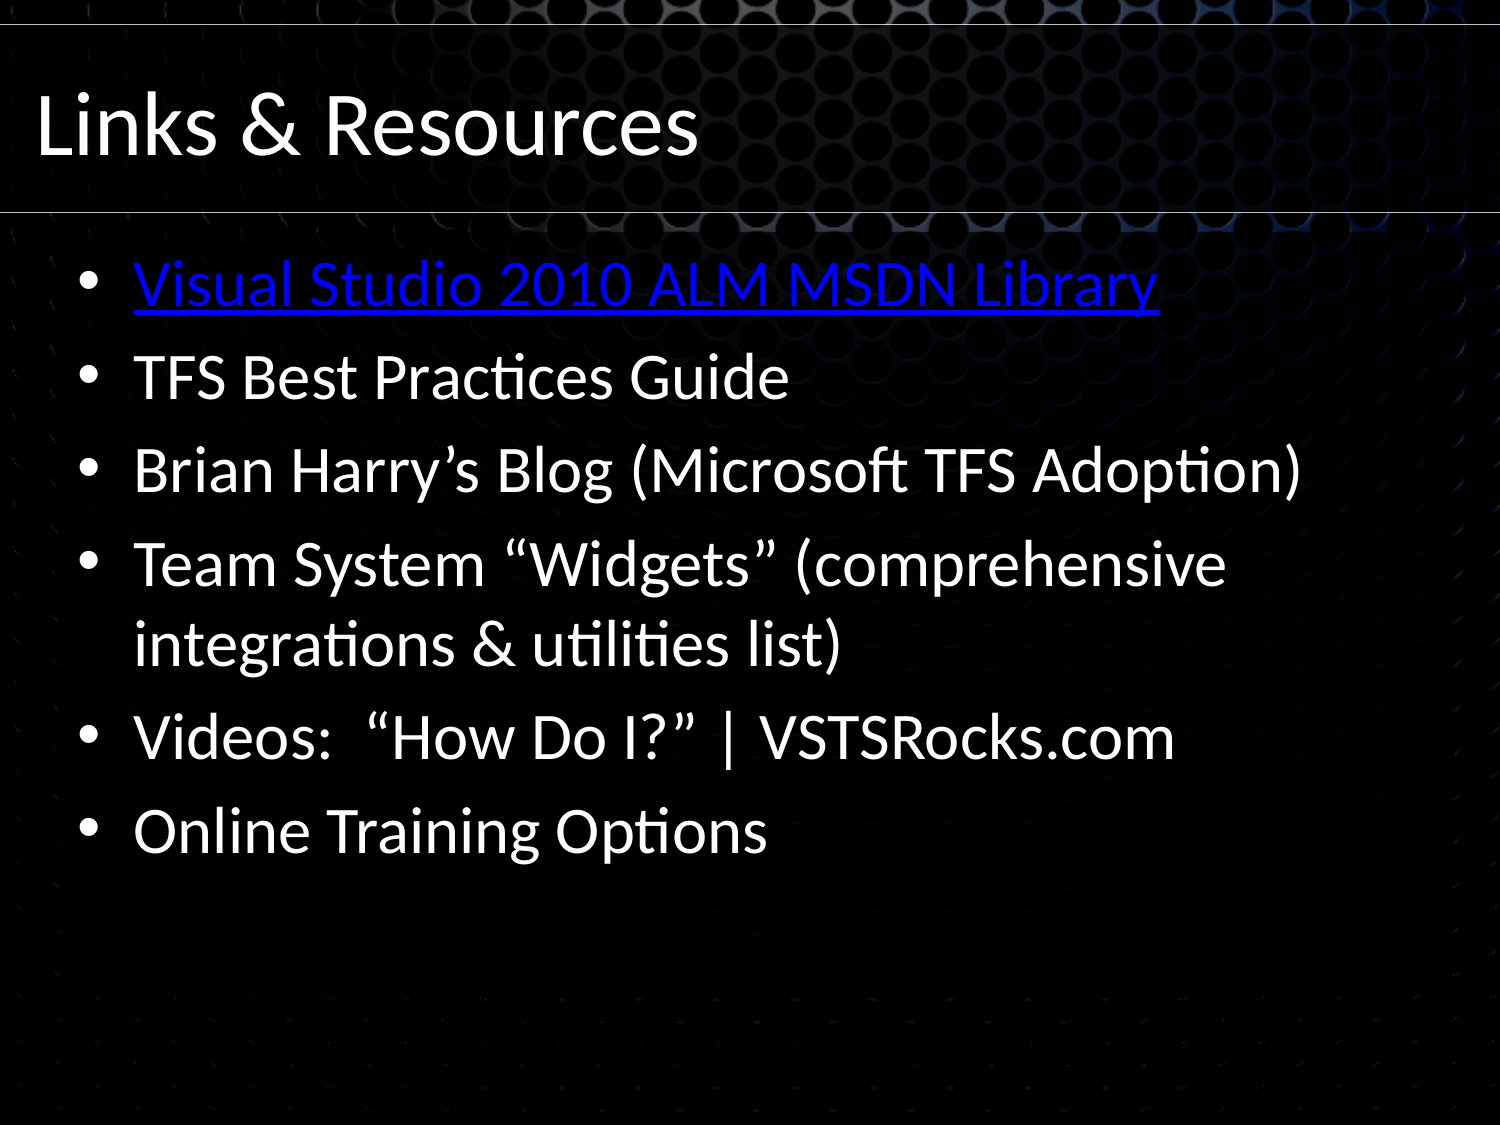

# Links & Resources
Visual Studio 2010 ALM MSDN Library
TFS Best Practices Guide
Brian Harry’s Blog (Microsoft TFS Adoption)
Team System “Widgets” (comprehensive integrations & utilities list)
Videos:  “How Do I?” | VSTSRocks.com
Online Training Options